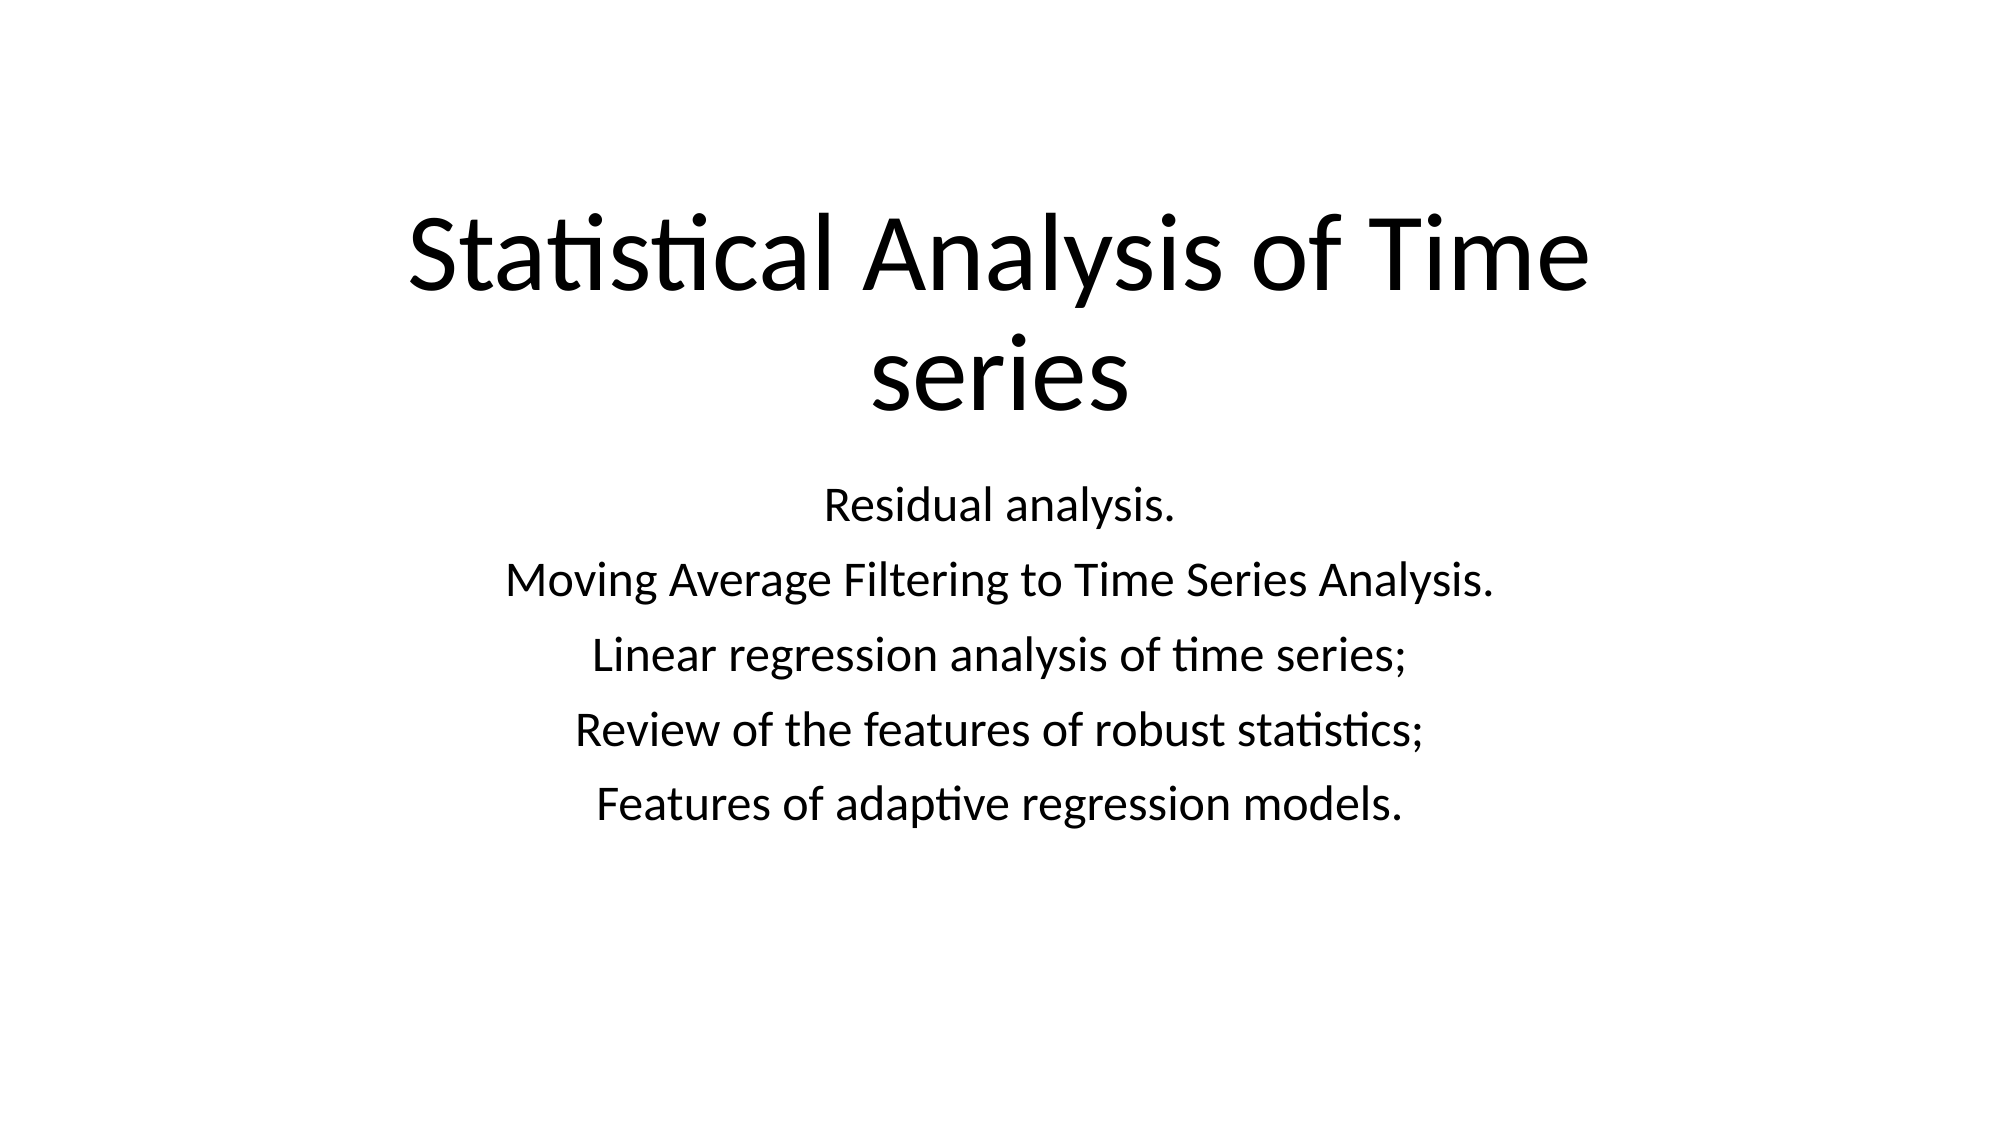

# Statistical Analysis of Time series
Residual analysis.
Moving Average Filtering to Time Series Analysis.
Linear regression analysis of time series;
Review of the features of robust statistics;
Features of adaptive regression models.